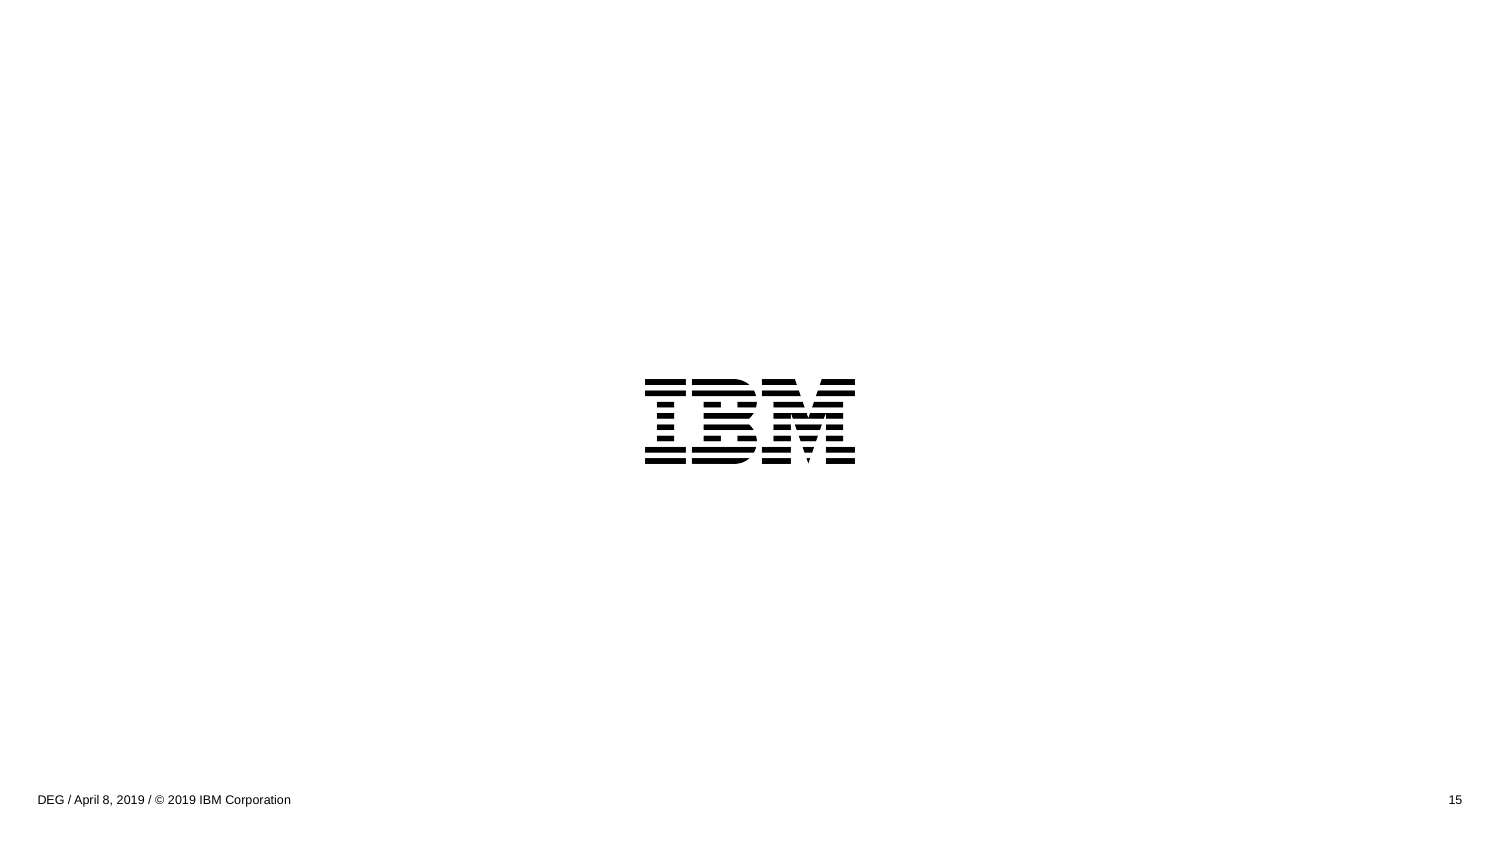

DEG / April 8, 2019 / © 2019 IBM Corporation
15